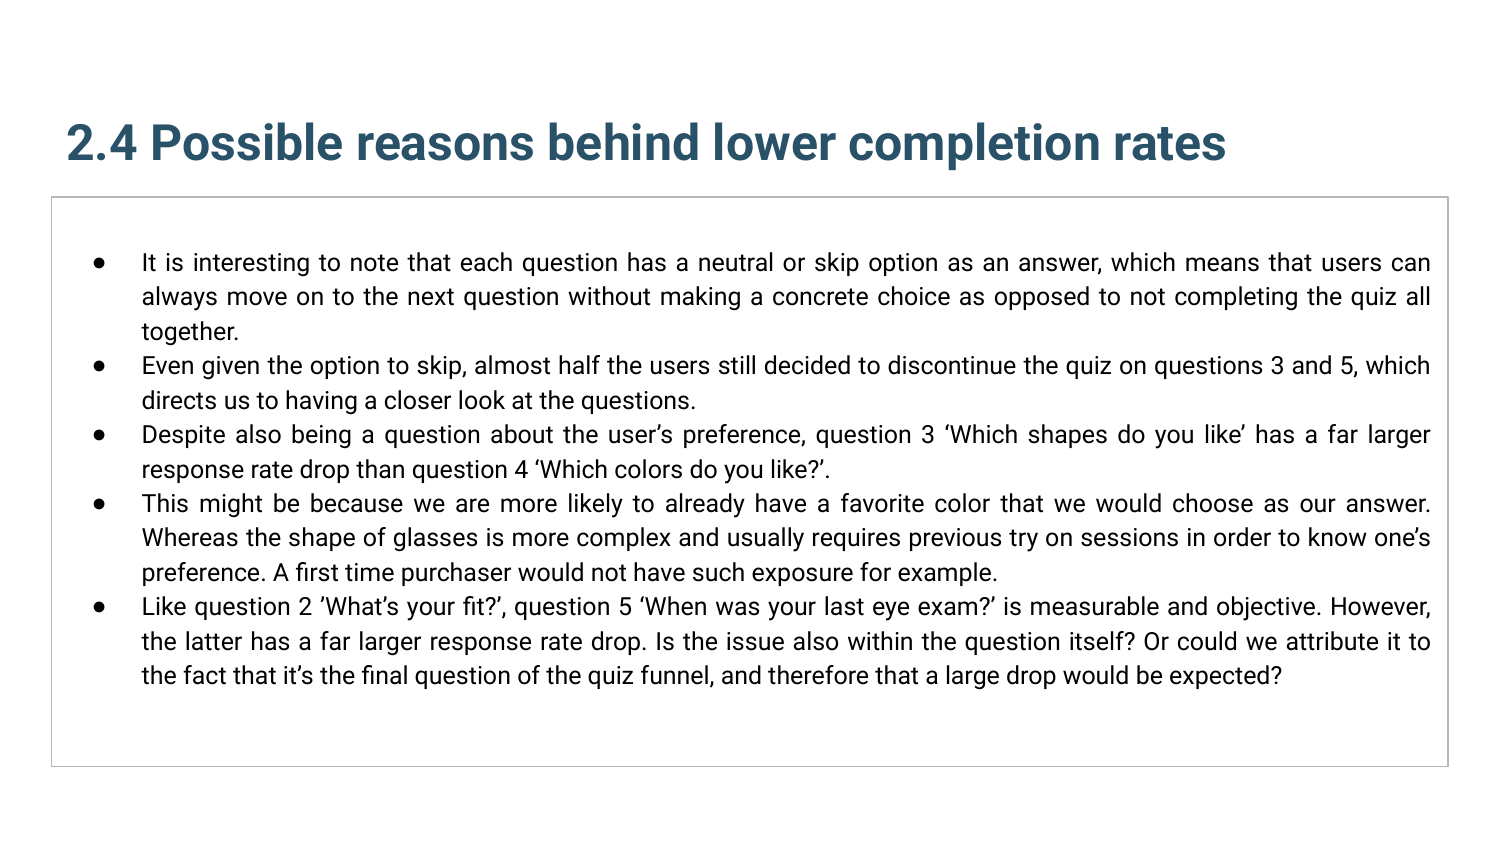

2.4 Possible reasons behind lower completion rates

It is interesting to note that each question has a neutral or skip option as an answer, which means that users can always move on to the next question without making a concrete choice as opposed to not completing the quiz all together.
Even given the option to skip, almost half the users still decided to discontinue the quiz on questions 3 and 5, which directs us to having a closer look at the questions.
Despite also being a question about the user’s preference, question 3 ‘Which shapes do you like’ has a far larger response rate drop than question 4 ‘Which colors do you like?’.
This might be because we are more likely to already have a favorite color that we would choose as our answer. Whereas the shape of glasses is more complex and usually requires previous try on sessions in order to know one’s preference. A first time purchaser would not have such exposure for example.
Like question 2 ’What’s your fit?’, question 5 ‘When was your last eye exam?’ is measurable and objective. However, the latter has a far larger response rate drop. Is the issue also within the question itself? Or could we attribute it to the fact that it’s the final question of the quiz funnel, and therefore that a large drop would be expected?